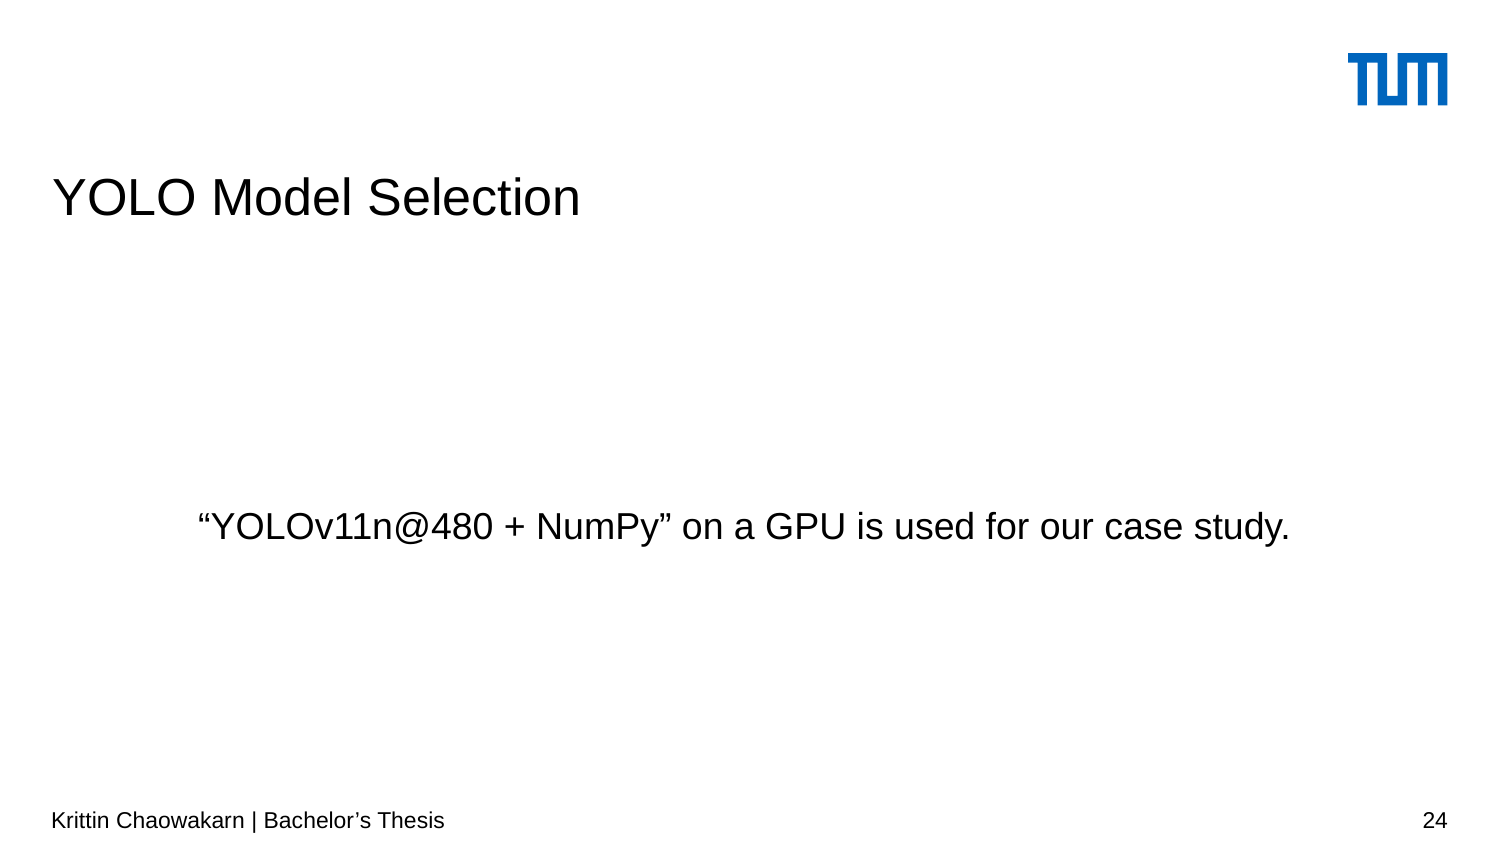

# YOLO Model Selection
“YOLOv11n@480 + NumPy” on a GPU is used for our case study.
Krittin Chaowakarn | Bachelor’s Thesis
24